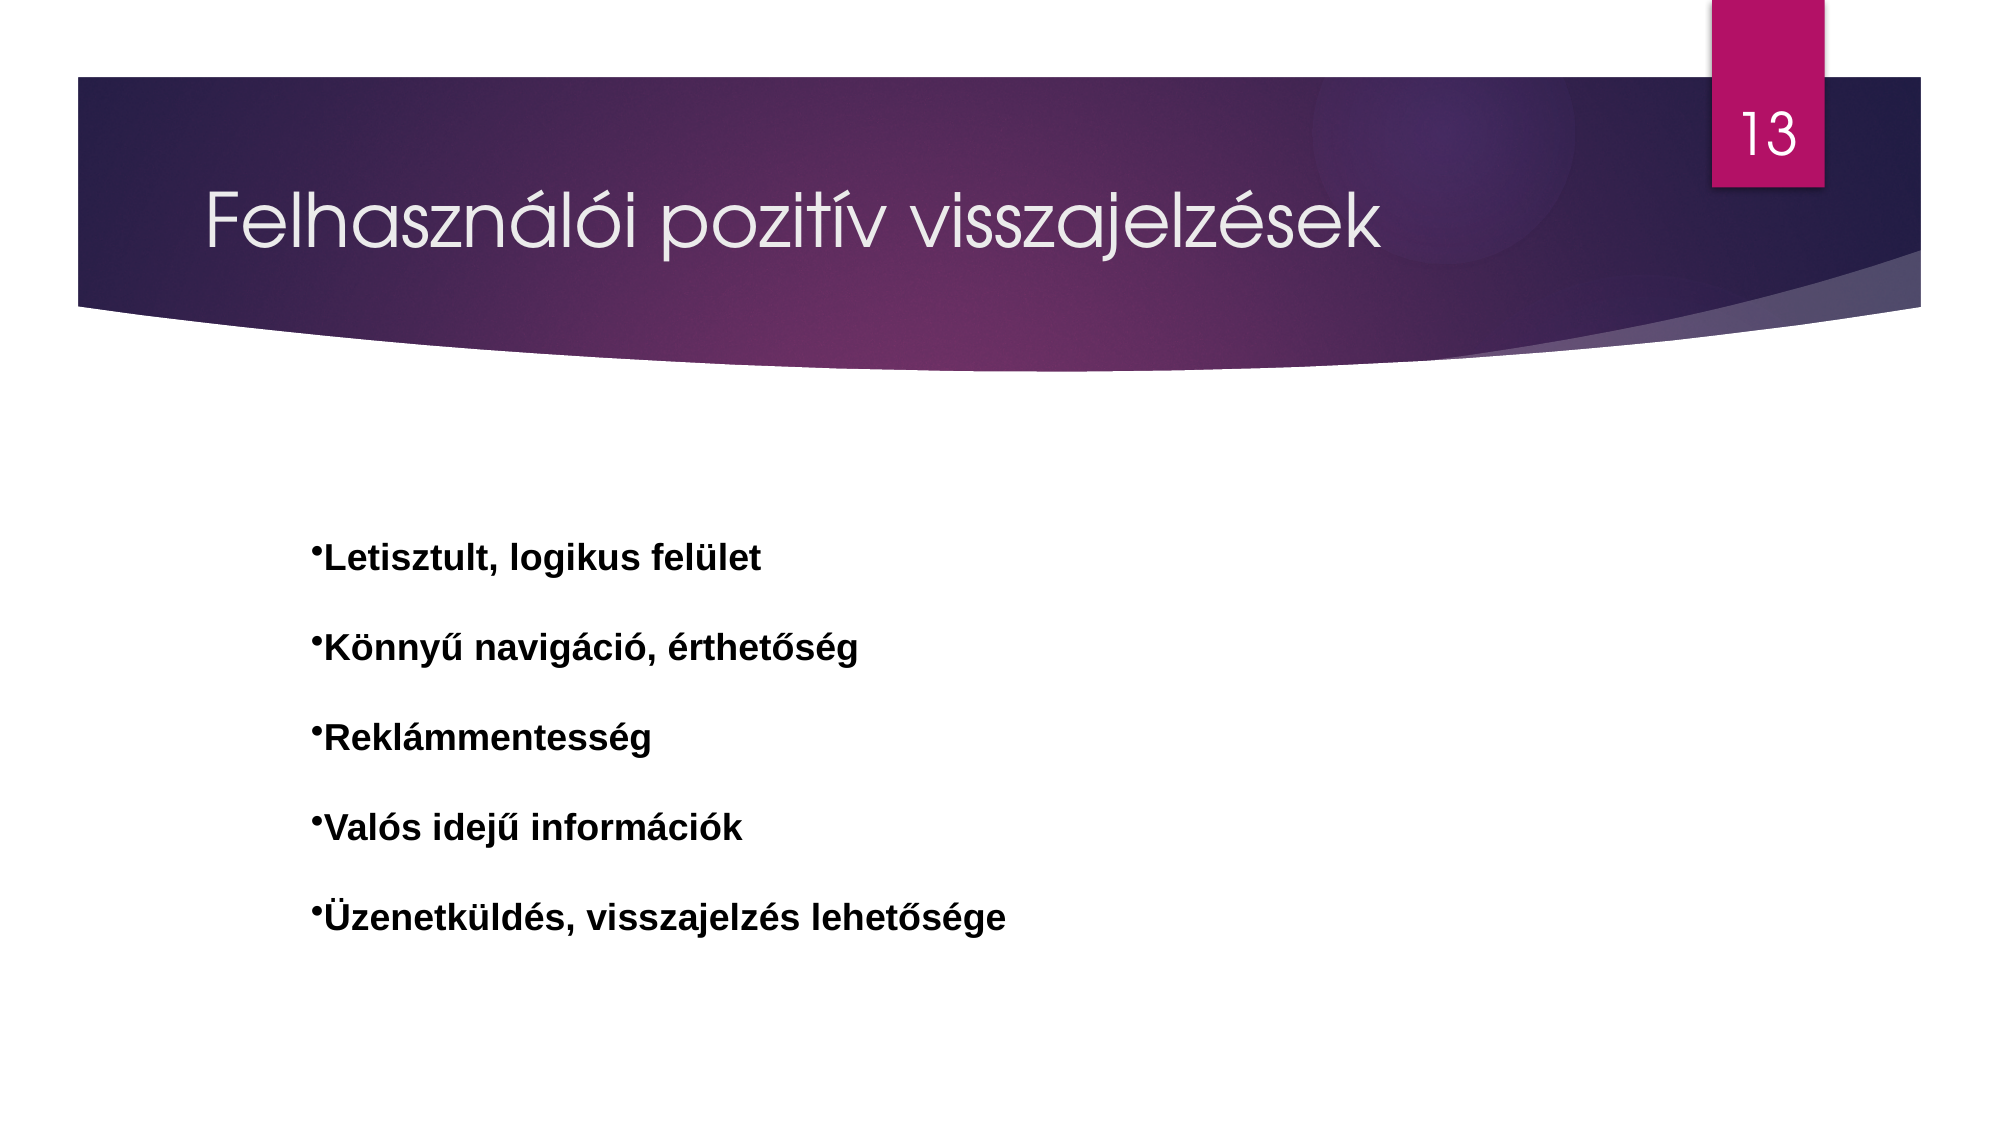

13
# Felhasználói pozitív visszajelzések
Letisztult, logikus felület
Könnyű navigáció, érthetőség
Reklámmentesség
Valós idejű információk
Üzenetküldés, visszajelzés lehetősége